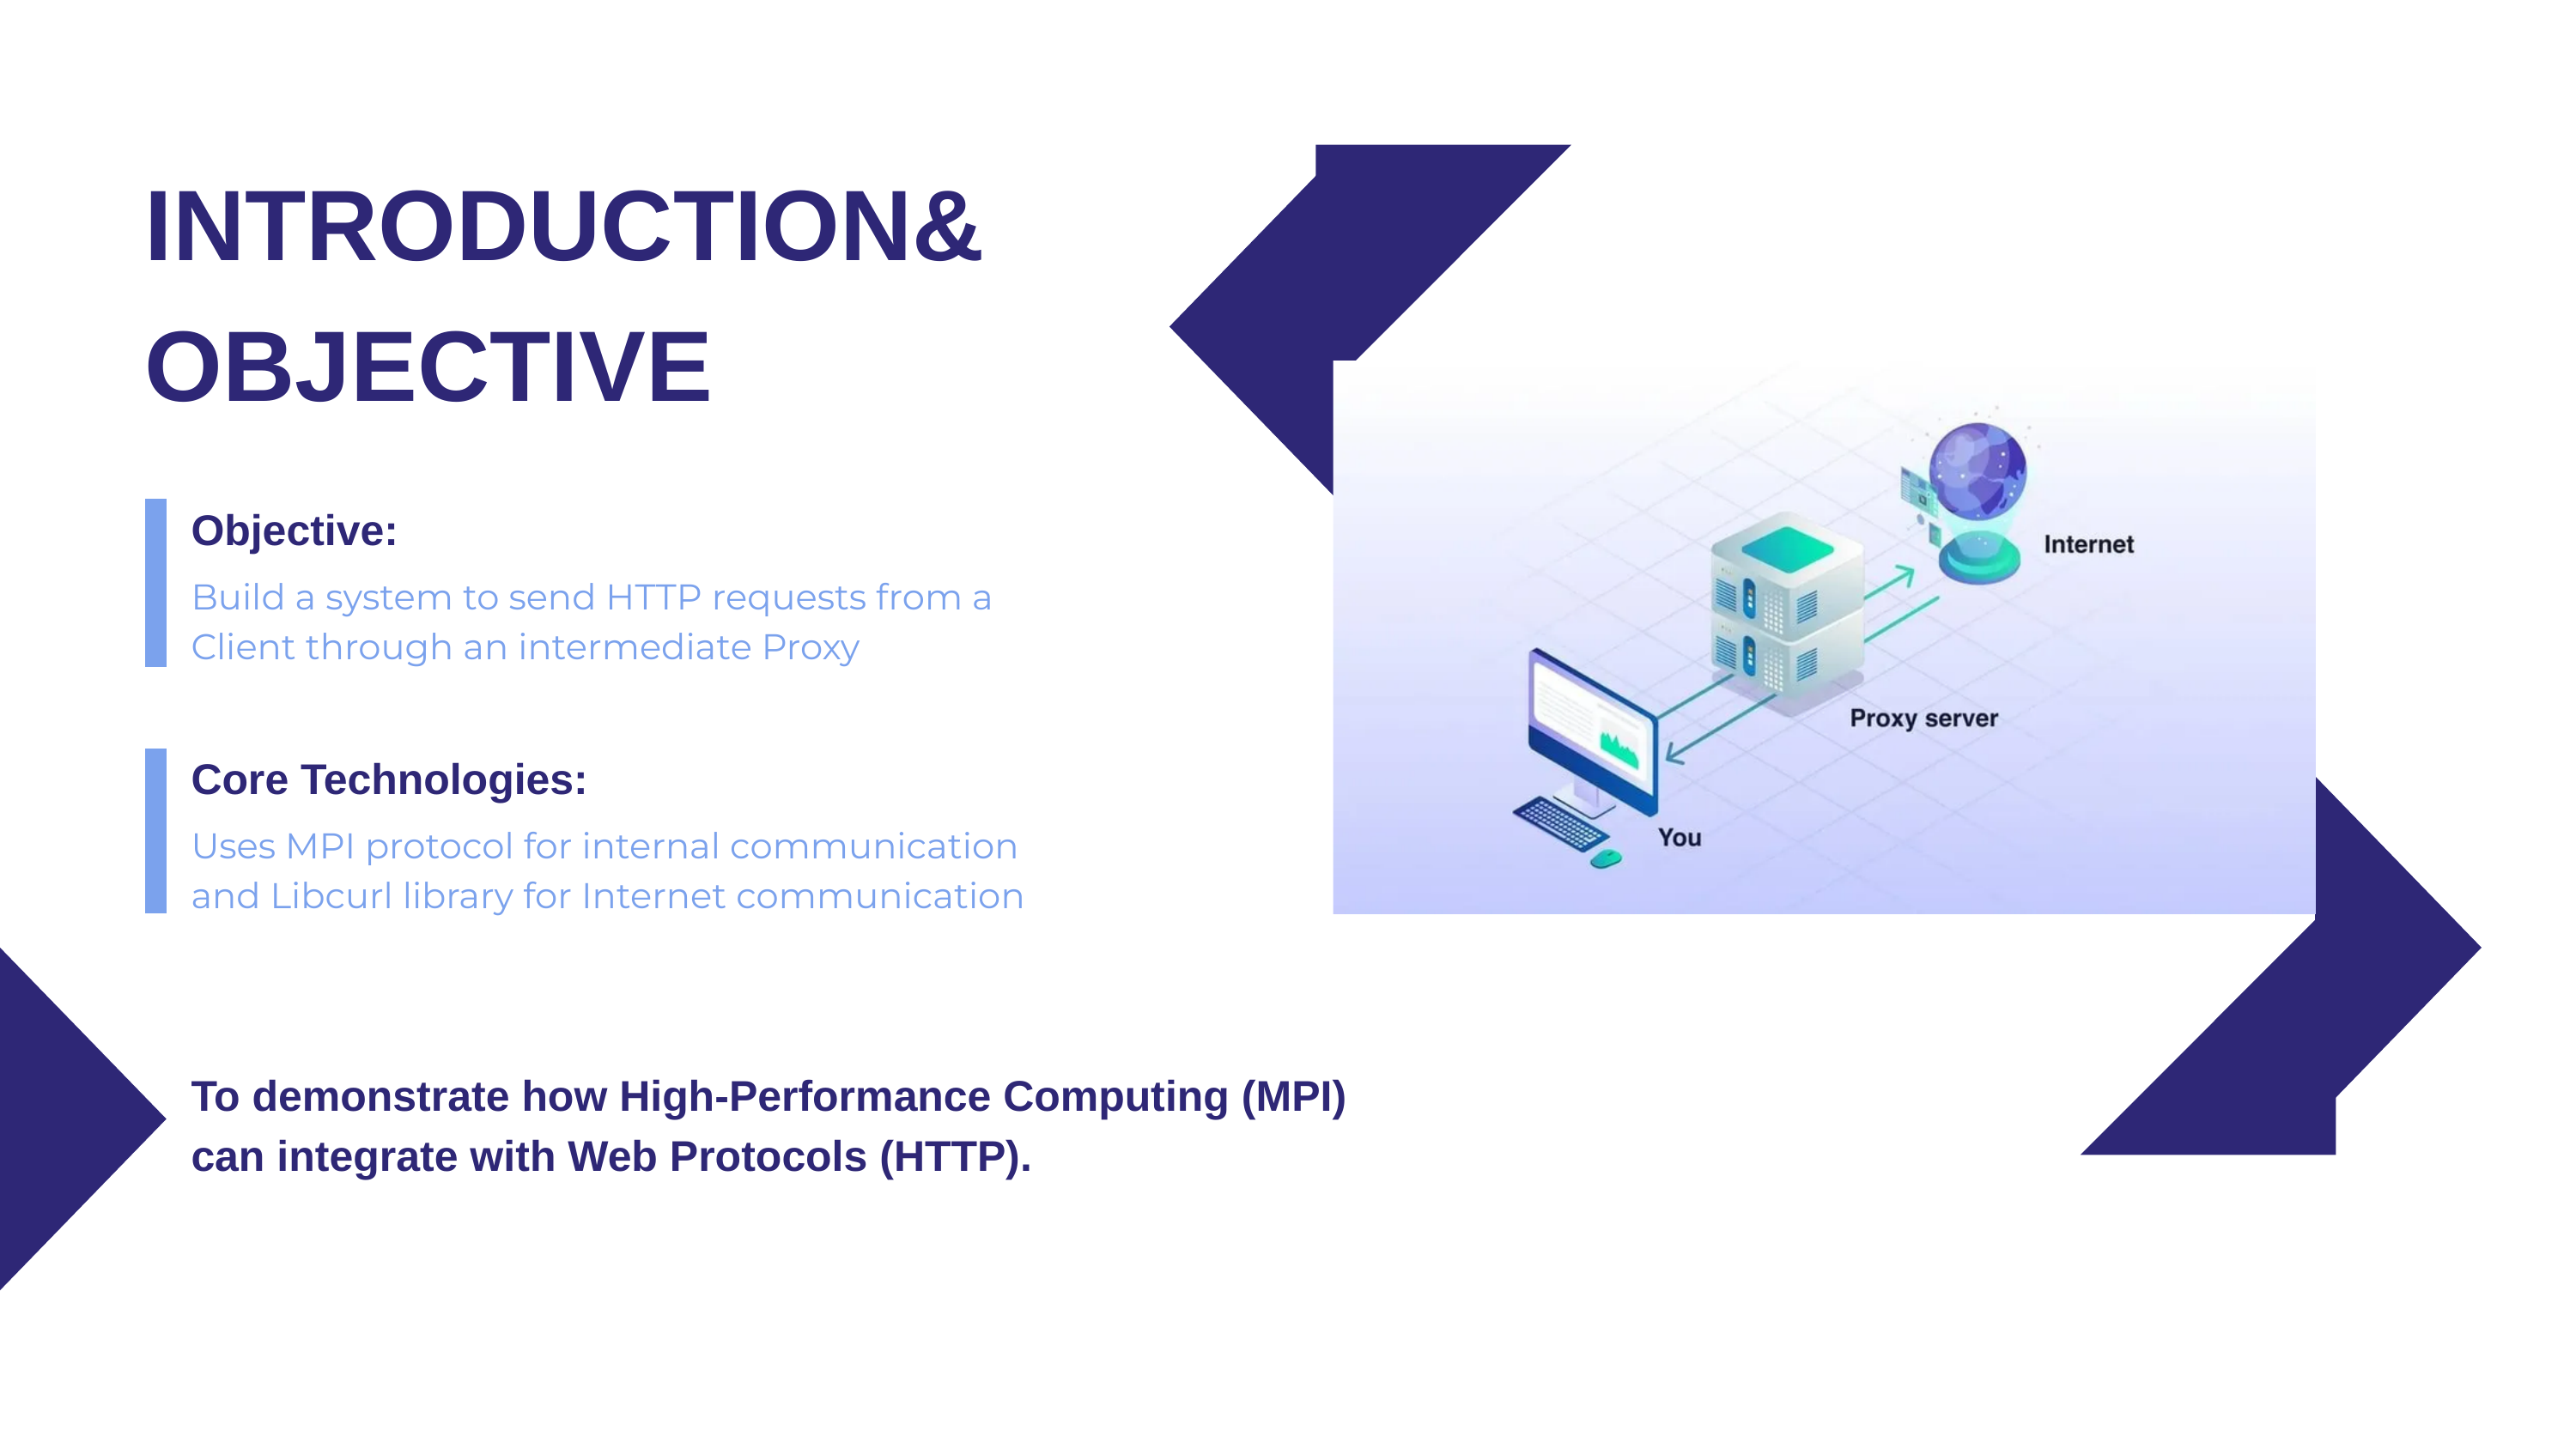

INTRODUCTION&OBJECTIVE

Objective:

Build a system to send HTTP requests from a Client through an intermediate Proxy
Core Technologies:

Uses MPI protocol for internal communication and Libcurl library for Internet communication

To demonstrate how High-Performance Computing (MPI) can integrate with Web Protocols (HTTP).